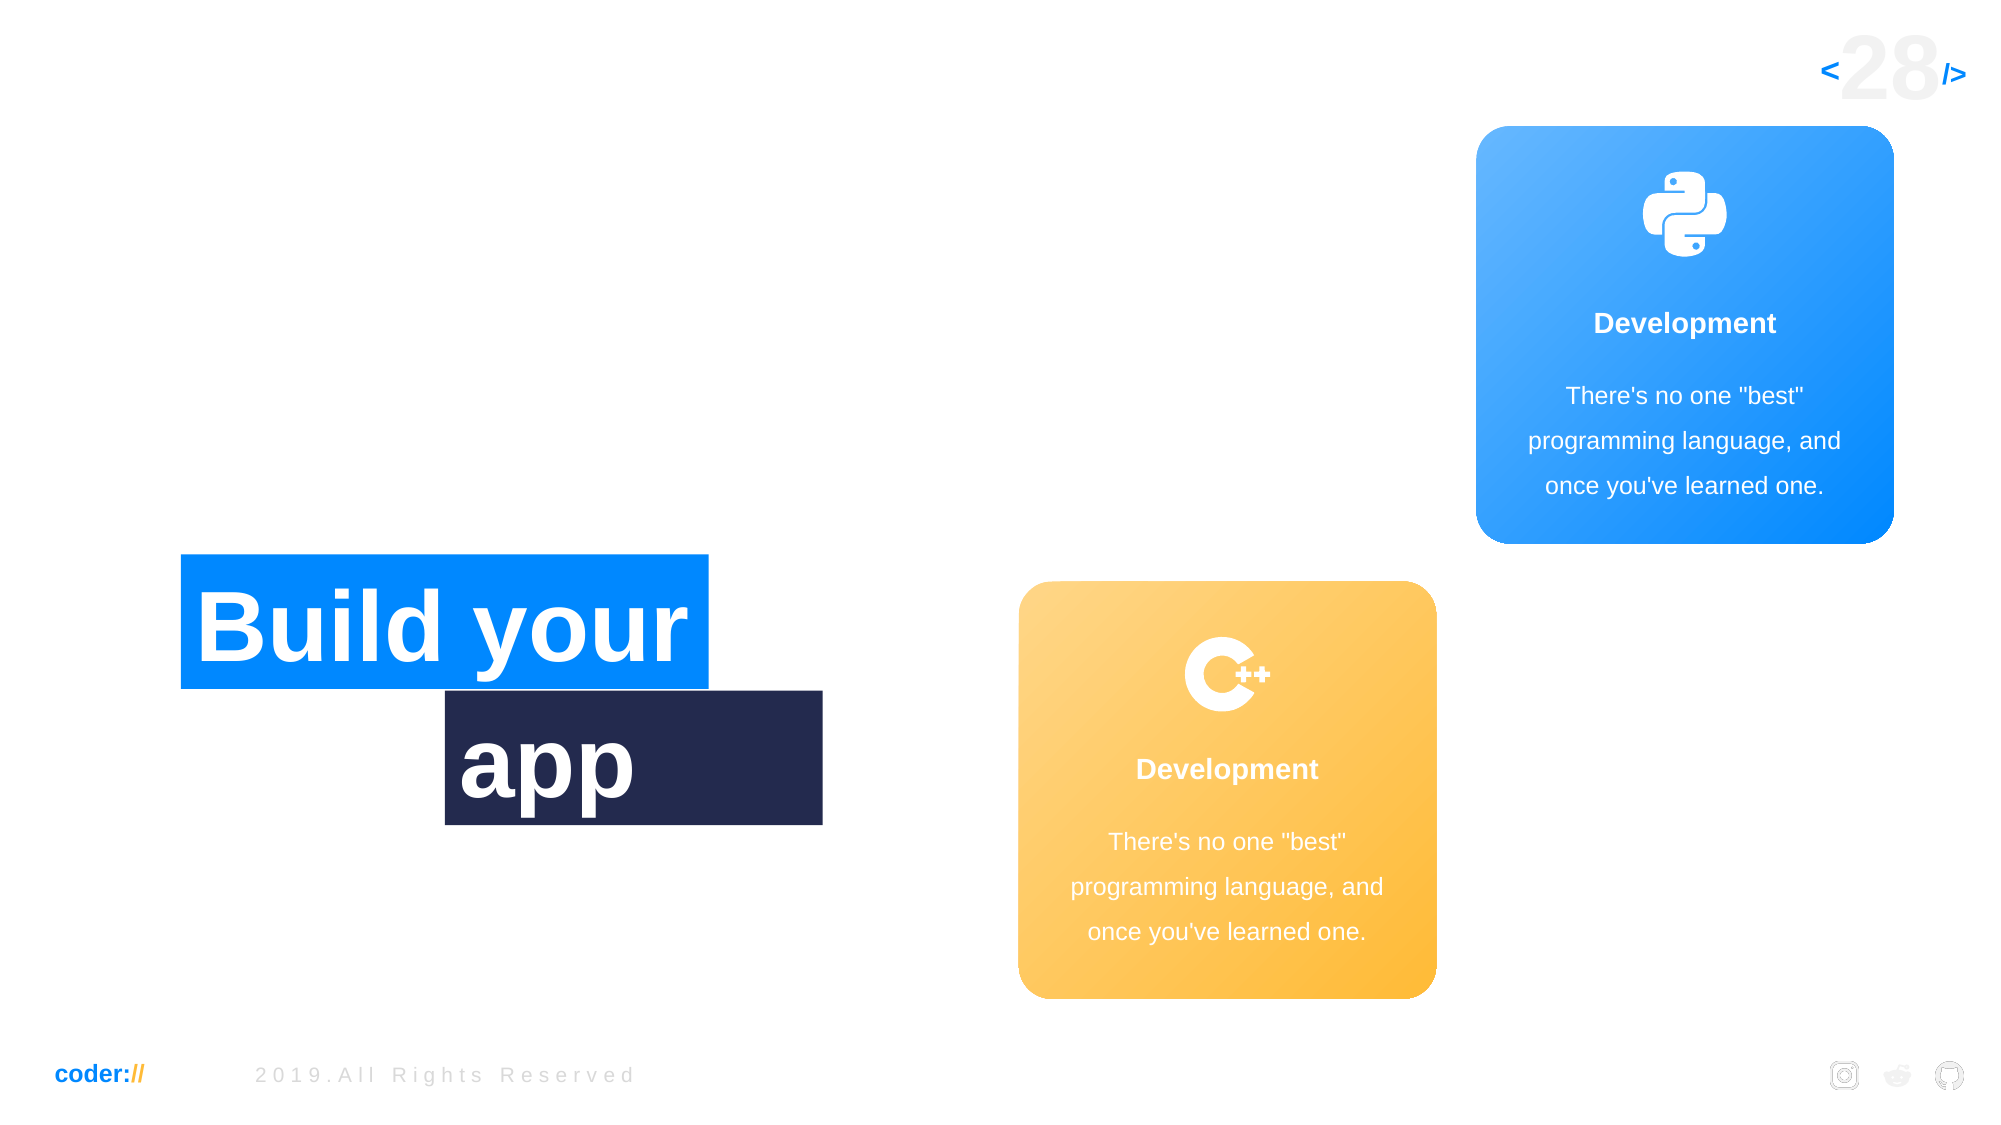

Development
There's no one "best" programming language, and once you've learned one.
Build your

app
Development
There's no one "best" programming language, and once you've learned one.